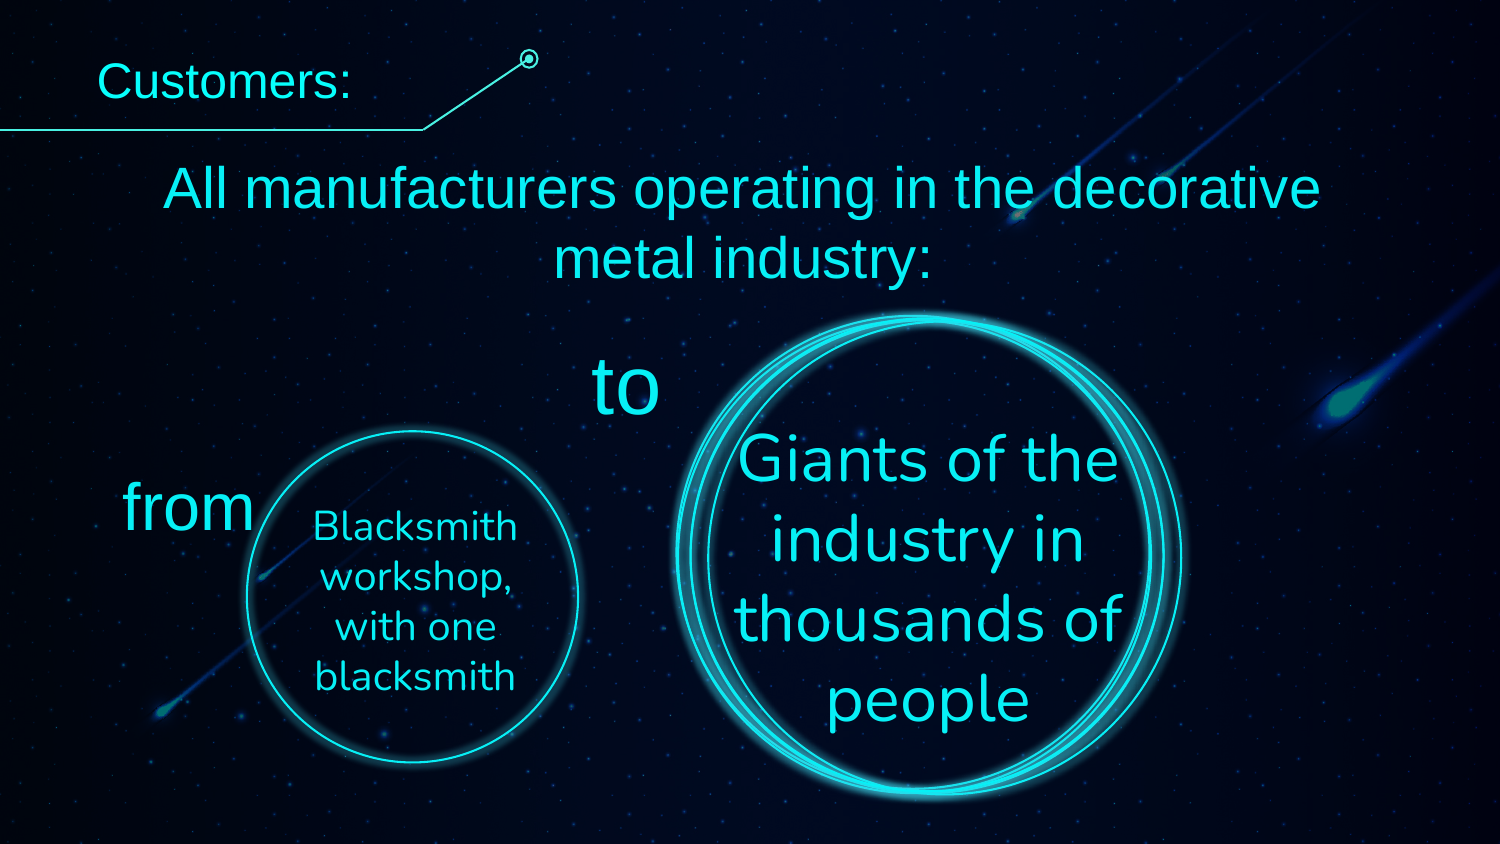

Customers:

All manufacturers operating in the decorative metal industry:

to
Giants of the industry in thousands of people

from
Blacksmith workshop, with one blacksmith